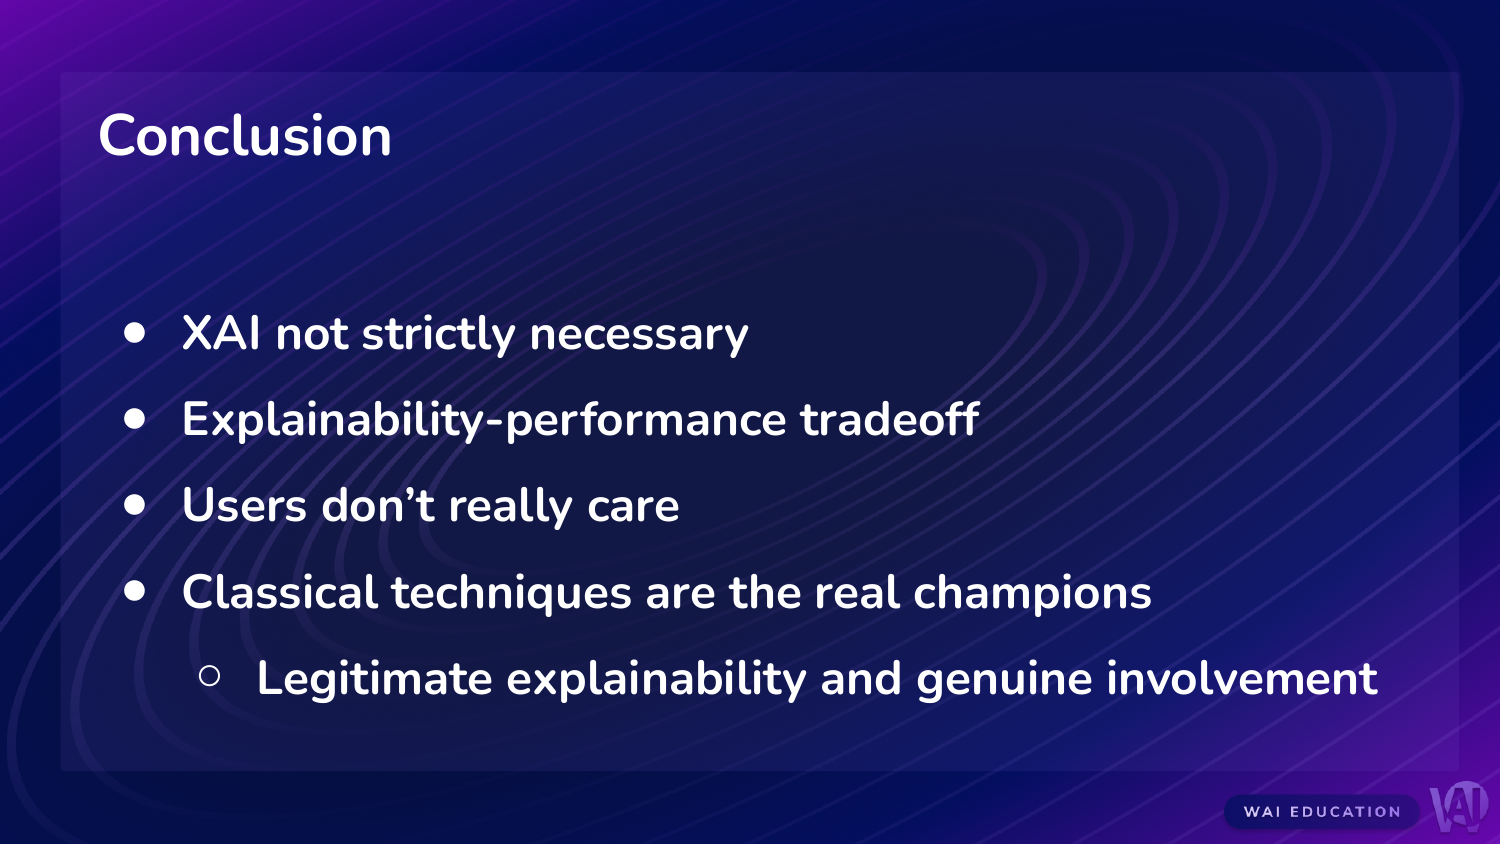

Conclusion
XAI not strictly necessary
Explainability-performance tradeoff
Users don’t really care
Classical techniques are the real champions
Legitimate explainability and genuine involvement